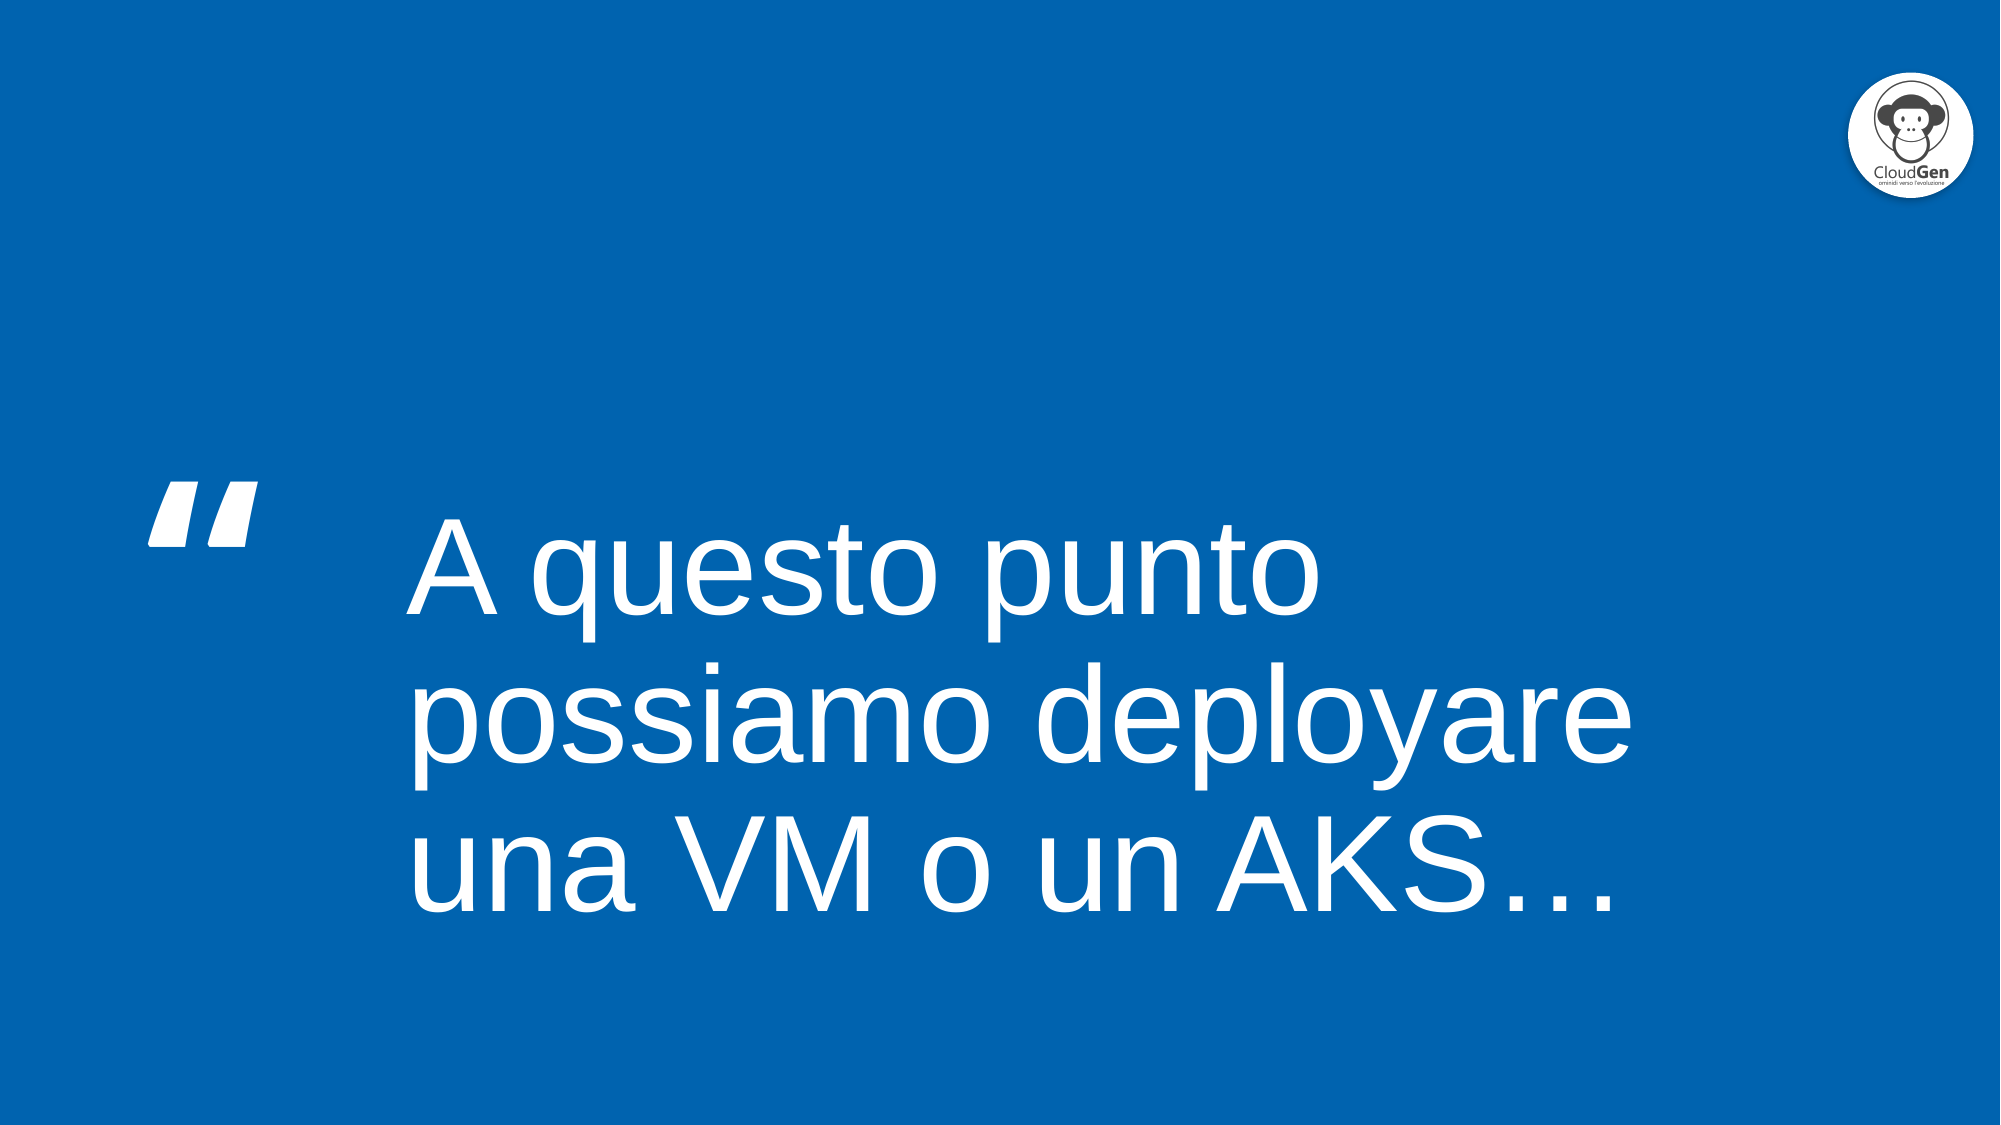

A questo punto possiamo deployare una VM o un AKS…